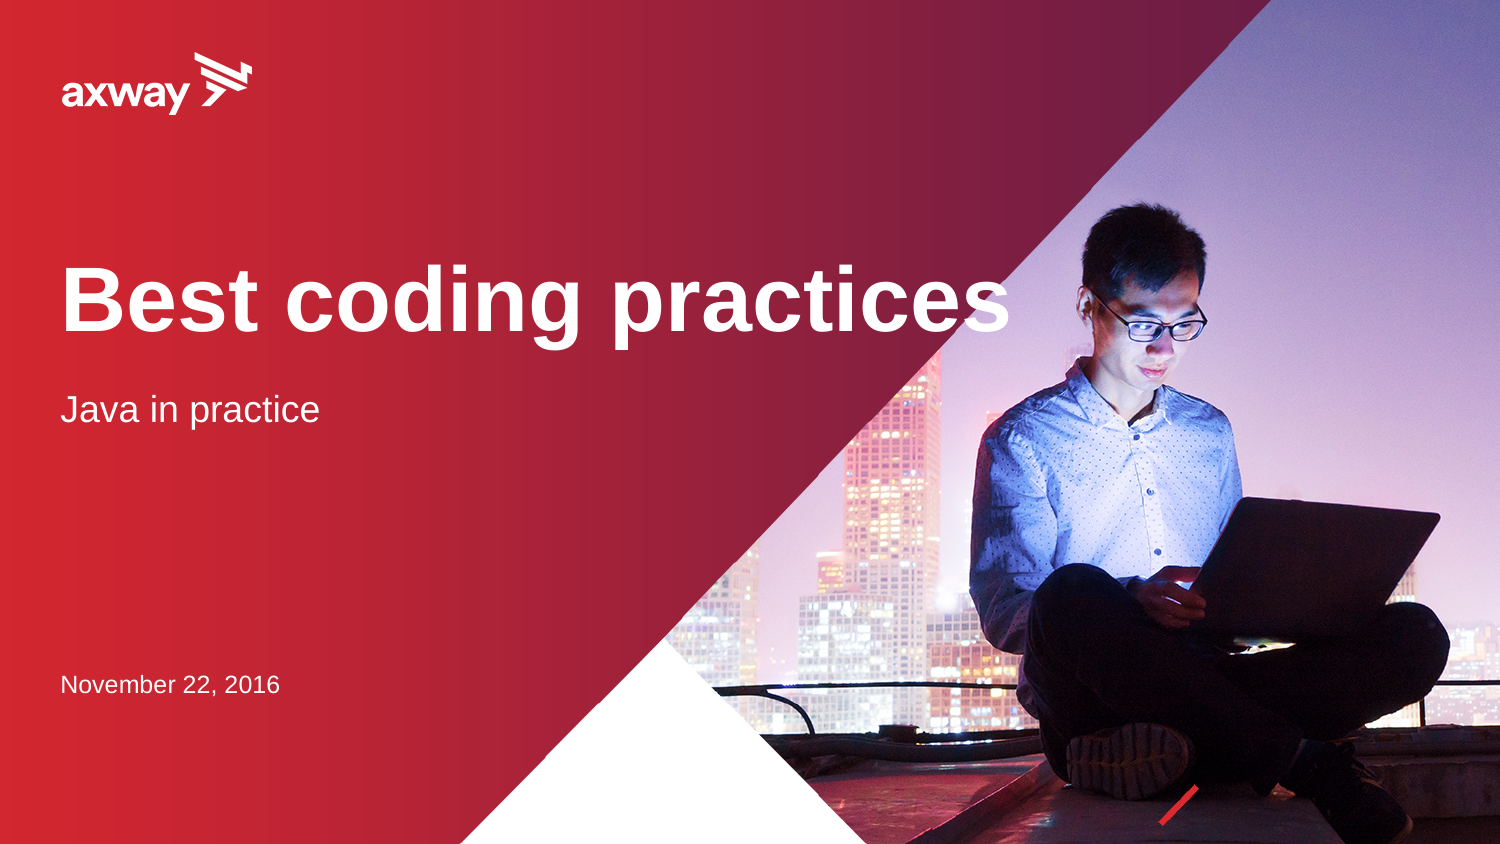

# Best coding practices
Java in practice
November 22, 2016